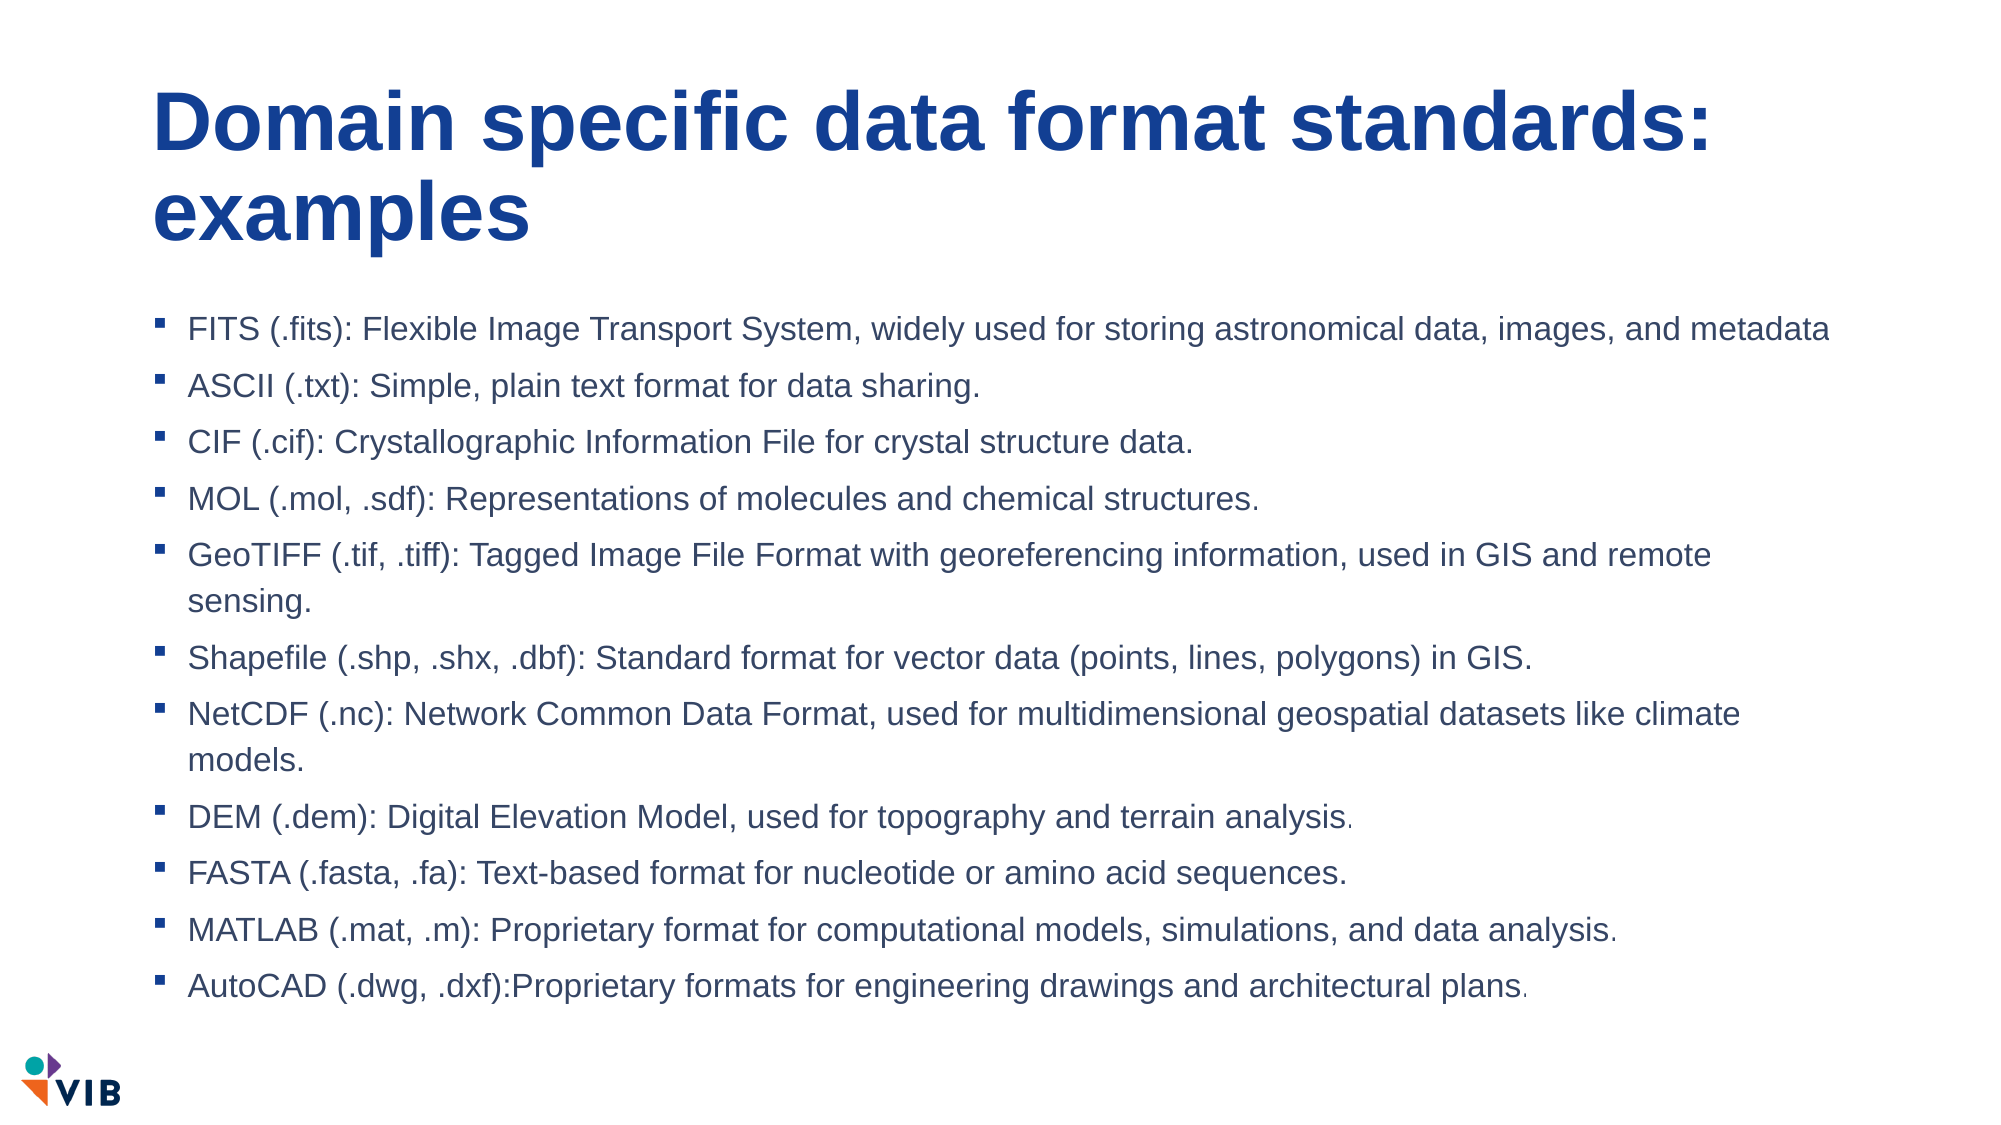

# Domain specific data format standards: examples
FITS (.fits): Flexible Image Transport System, widely used for storing astronomical data, images, and metadata
ASCII (.txt): Simple, plain text format for data sharing.
CIF (.cif): Crystallographic Information File for crystal structure data.
MOL (.mol, .sdf): Representations of molecules and chemical structures.
GeoTIFF (.tif, .tiff): Tagged Image File Format with georeferencing information, used in GIS and remote sensing.
Shapefile (.shp, .shx, .dbf): Standard format for vector data (points, lines, polygons) in GIS.
NetCDF (.nc): Network Common Data Format, used for multidimensional geospatial datasets like climate models.
DEM (.dem): Digital Elevation Model, used for topography and terrain analysis.
FASTA (.fasta, .fa): Text-based format for nucleotide or amino acid sequences.
MATLAB (.mat, .m): Proprietary format for computational models, simulations, and data analysis.
AutoCAD (.dwg, .dxf):Proprietary formats for engineering drawings and architectural plans.
131